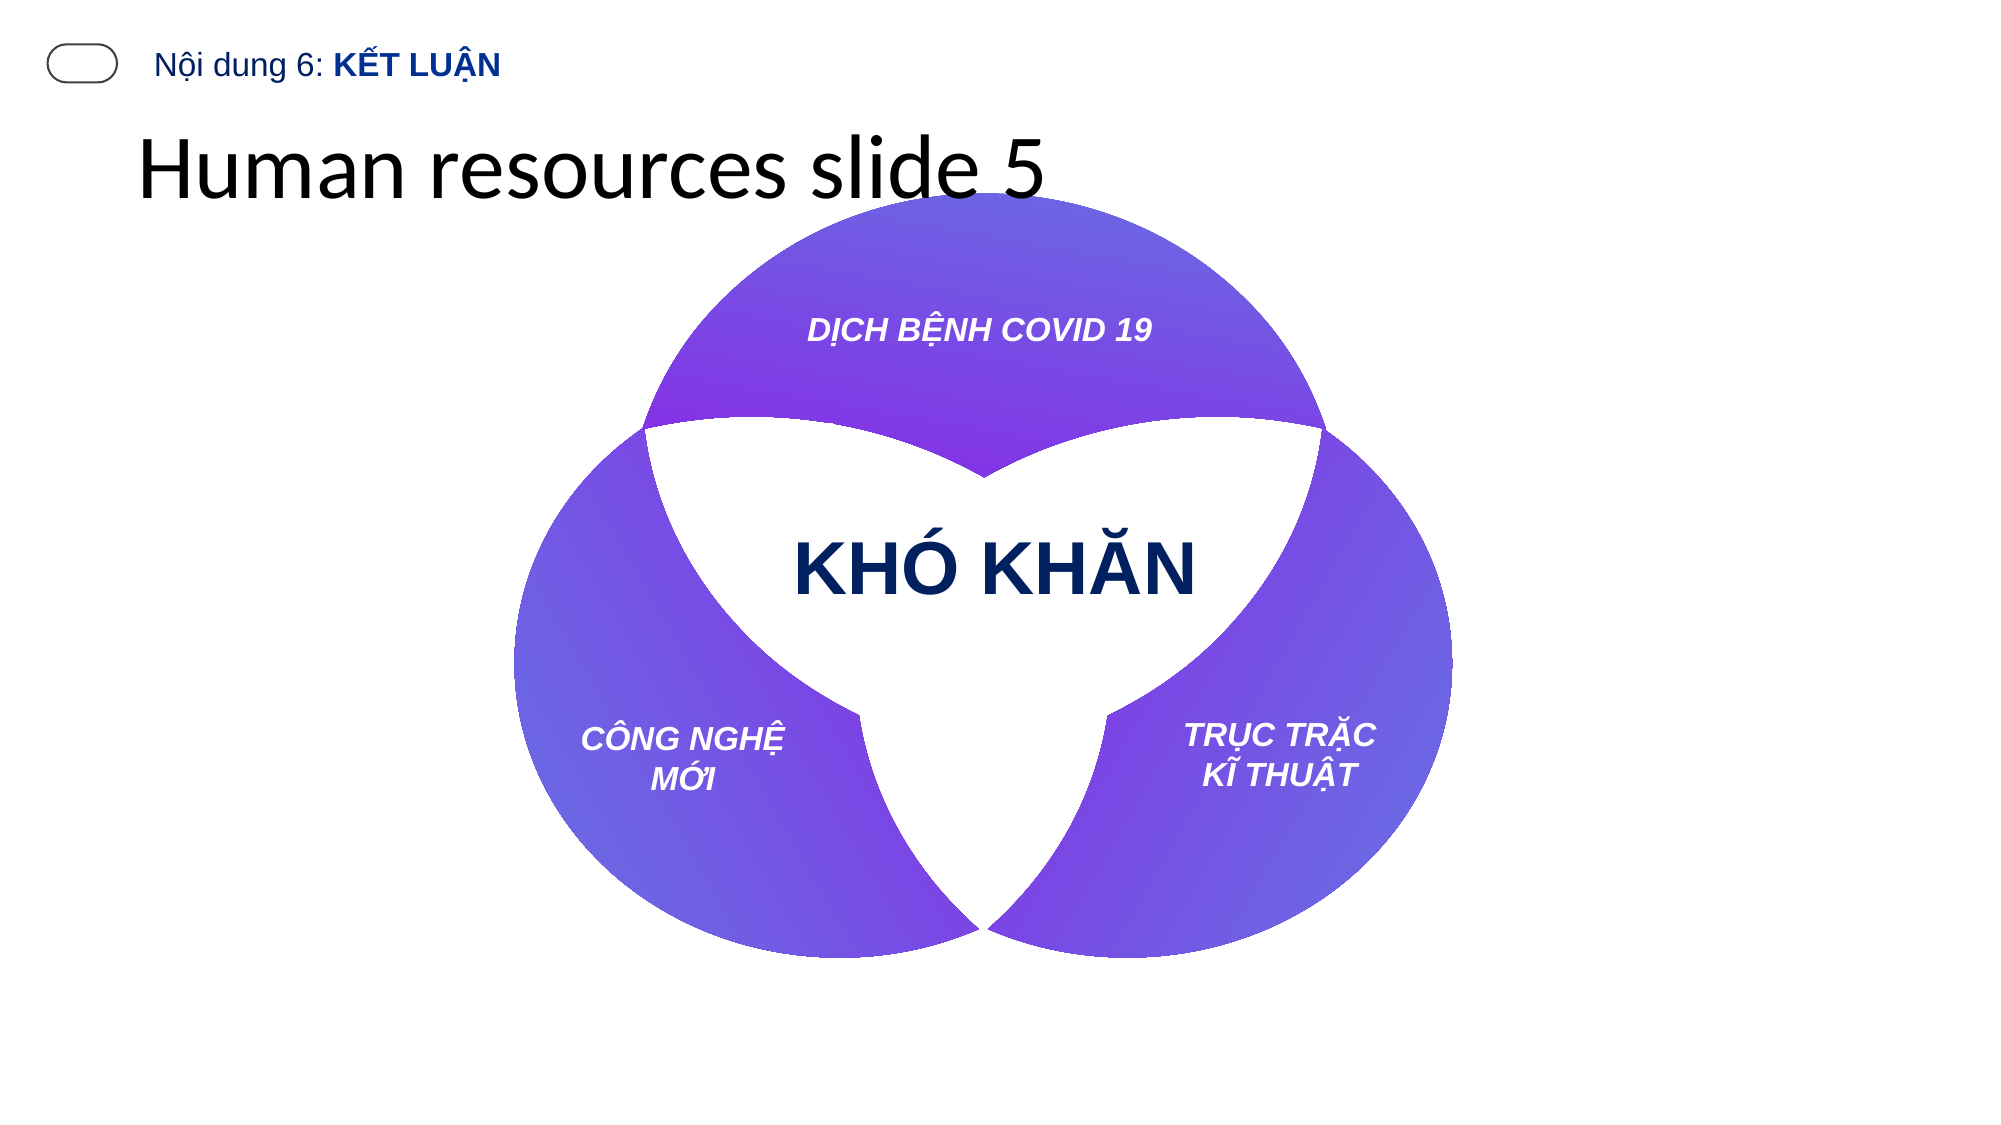

Nội dung 6: KẾT LUẬN

# Human resources slide 5

DỊCH BỆNH COVID 19

TRỤC TRẶC KĨ THUẬT
CÔNG NGHỆ MỚI

KHÓ KHĂN